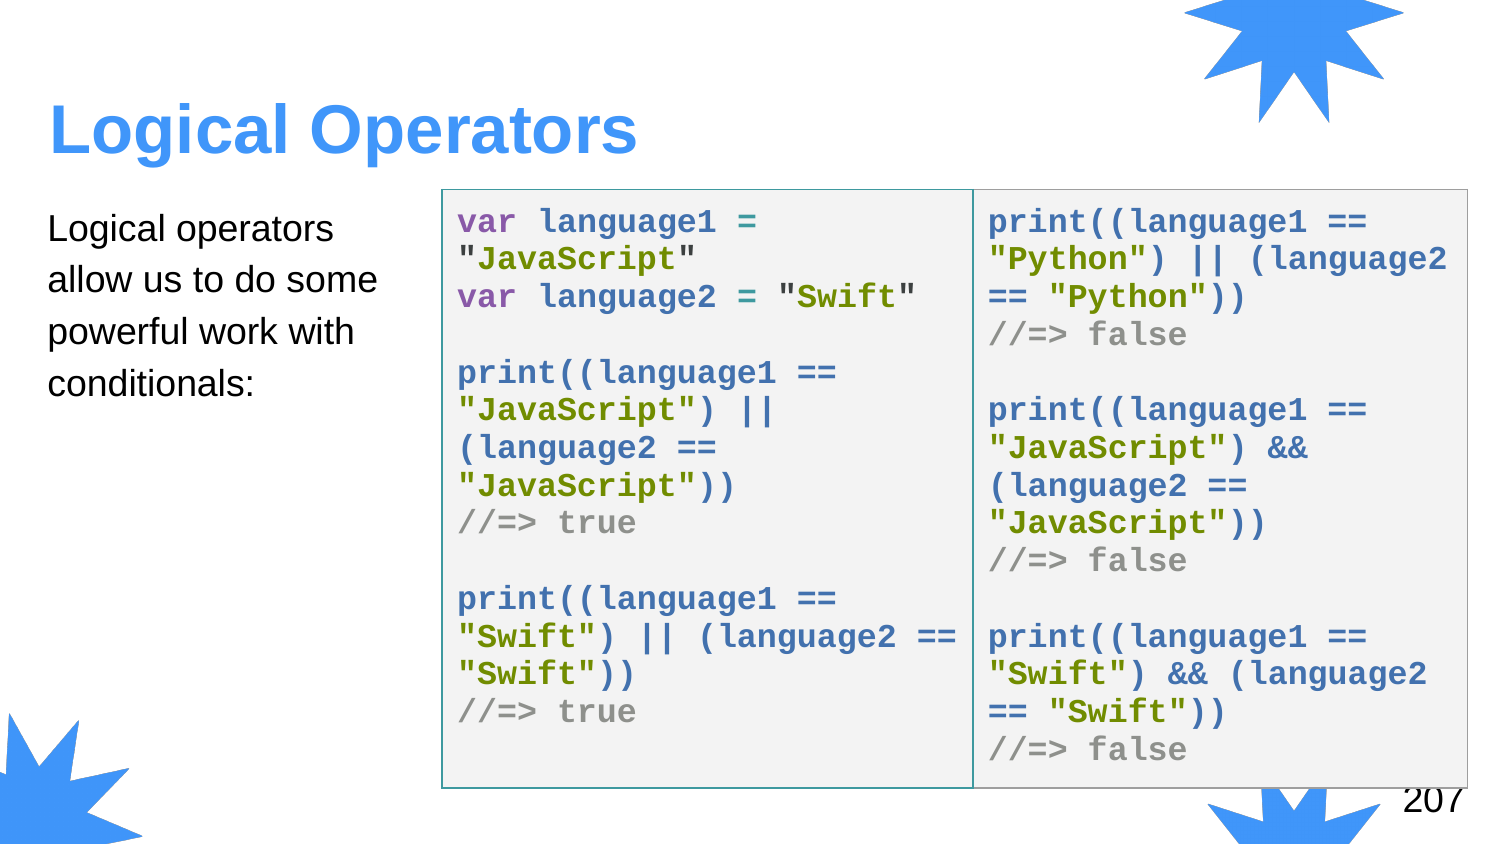

# Logical Operators
Logical operators allow us to do some powerful work with conditionals:
| var language1 = "JavaScript" var language2 = "Swift" print((language1 == "JavaScript") || (language2 == "JavaScript")) //=> true print((language1 == "Swift") || (language2 == "Swift")) //=> true | print((language1 == "Python") || (language2 == "Python")) //=> false print((language1 == "JavaScript") && (language2 == "JavaScript")) //=> false print((language1 == "Swift") && (language2 == "Swift")) //=> false |
| --- | --- |